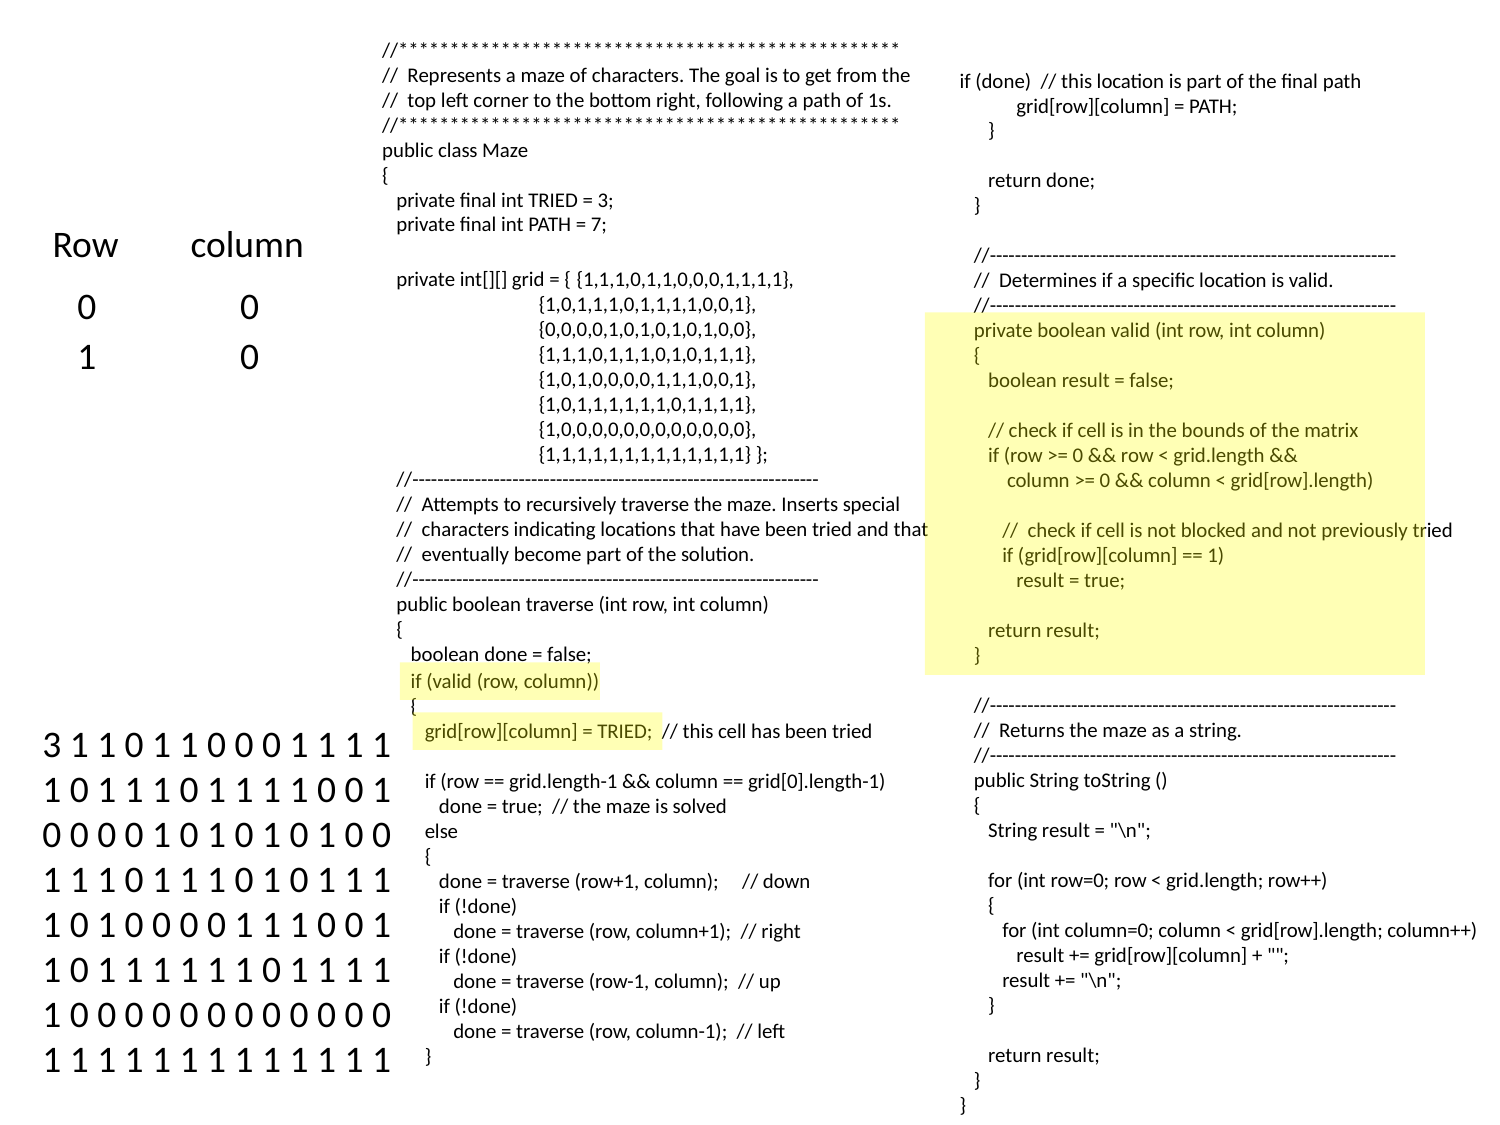

//*************************************************
//  Represents a maze of characters. The goal is to get from the
//  top left corner to the bottom right, following a path of 1s.
//*************************************************
public class Maze
{
   private final int TRIED = 3;
   private final int PATH = 7;

   private int[][] grid = { {1,1,1,0,1,1,0,0,0,1,1,1,1},
                                 {1,0,1,1,1,0,1,1,1,1,0,0,1},
                                 {0,0,0,0,1,0,1,0,1,0,1,0,0},
                                 {1,1,1,0,1,1,1,0,1,0,1,1,1},
                                 {1,0,1,0,0,0,0,1,1,1,0,0,1},
                                 {1,0,1,1,1,1,1,1,0,1,1,1,1},
                                 {1,0,0,0,0,0,0,0,0,0,0,0,0},
                                 {1,1,1,1,1,1,1,1,1,1,1,1,1} };
   //-----------------------------------------------------------------
   //  Attempts to recursively traverse the maze. Inserts special
   //  characters indicating locations that have been tried and that
   //  eventually become part of the solution.
   //-----------------------------------------------------------------
   public boolean traverse (int row, int column)
   {
      boolean done = false;

      if (valid (row, column))
      {
         grid[row][column] = TRIED;  // this cell has been tried

         if (row == grid.length-1 && column == grid[0].length-1)
            done = true;  // the maze is solved
         else
         {
            done = traverse (row+1, column);     // down
            if (!done)
               done = traverse (row, column+1);  // right
            if (!done)
               done = traverse (row-1, column);  // up
            if (!done)
               done = traverse (row, column-1);  // left
         }
if (done)  // this location is part of the final path
            grid[row][column] = PATH;
      }

      return done;
   }

   //-----------------------------------------------------------------
   //  Determines if a specific location is valid.
   //-----------------------------------------------------------------
   private boolean valid (int row, int column)
   {
      boolean result = false;

      // check if cell is in the bounds of the matrix
      if (row >= 0 && row < grid.length &&
          column >= 0 && column < grid[row].length)

         //  check if cell is not blocked and not previously tried
         if (grid[row][column] == 1)
            result = true;

      return result;
   }

   //-----------------------------------------------------------------
   //  Returns the maze as a string.
   //-----------------------------------------------------------------
   public String toString ()
   {
      String result = "\n";

      for (int row=0; row < grid.length; row++)
      {
         for (int column=0; column < grid[row].length; column++)
            result += grid[row][column] + "";
         result += "\n";
      }

      return result;
   }
}
Row
column
0
0

1
0

3 1 1 0 1 1 0 0 0 1 1 1 1
1 0 1 1 1 0 1 1 1 1 0 0 1
0 0 0 0 1 0 1 0 1 0 1 0 0
1 1 1 0 1 1 1 0 1 0 1 1 1
1 0 1 0 0 0 0 1 1 1 0 0 1
1 0 1 1 1 1 1 1 0 1 1 1 1
1 0 0 0 0 0 0 0 0 0 0 0 0
1 1 1 1 1 1 1 1 1 1 1 1 1